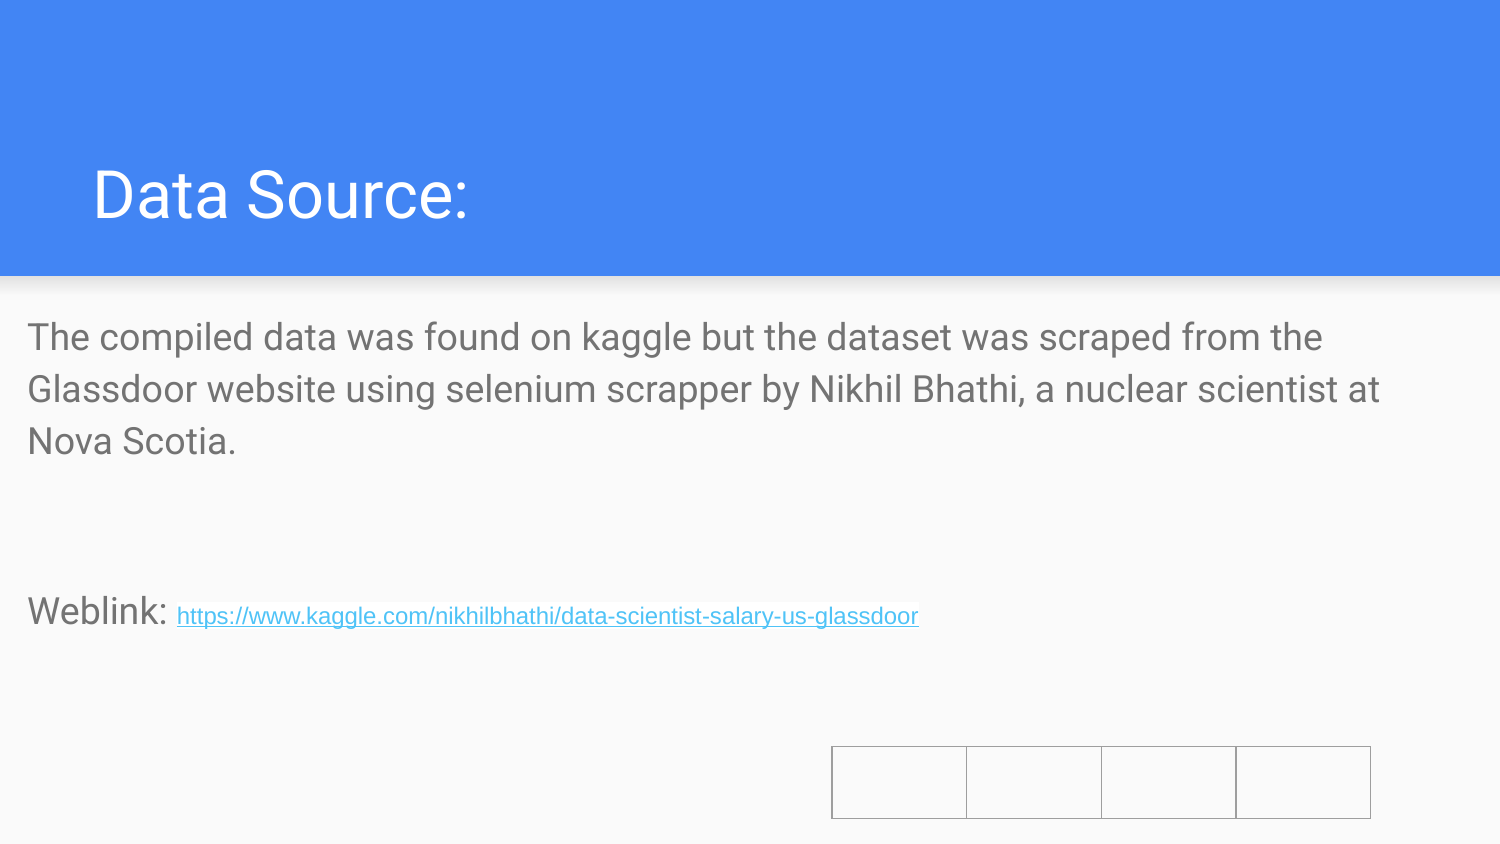

# Data Source:
The compiled data was found on kaggle but the dataset was scraped from the Glassdoor website using selenium scrapper by Nikhil Bhathi, a nuclear scientist at Nova Scotia.

Weblink: https://www.kaggle.com/nikhilbhathi/data-scientist-salary-us-glassdoor
|  |  |  |  |
| --- | --- | --- | --- |